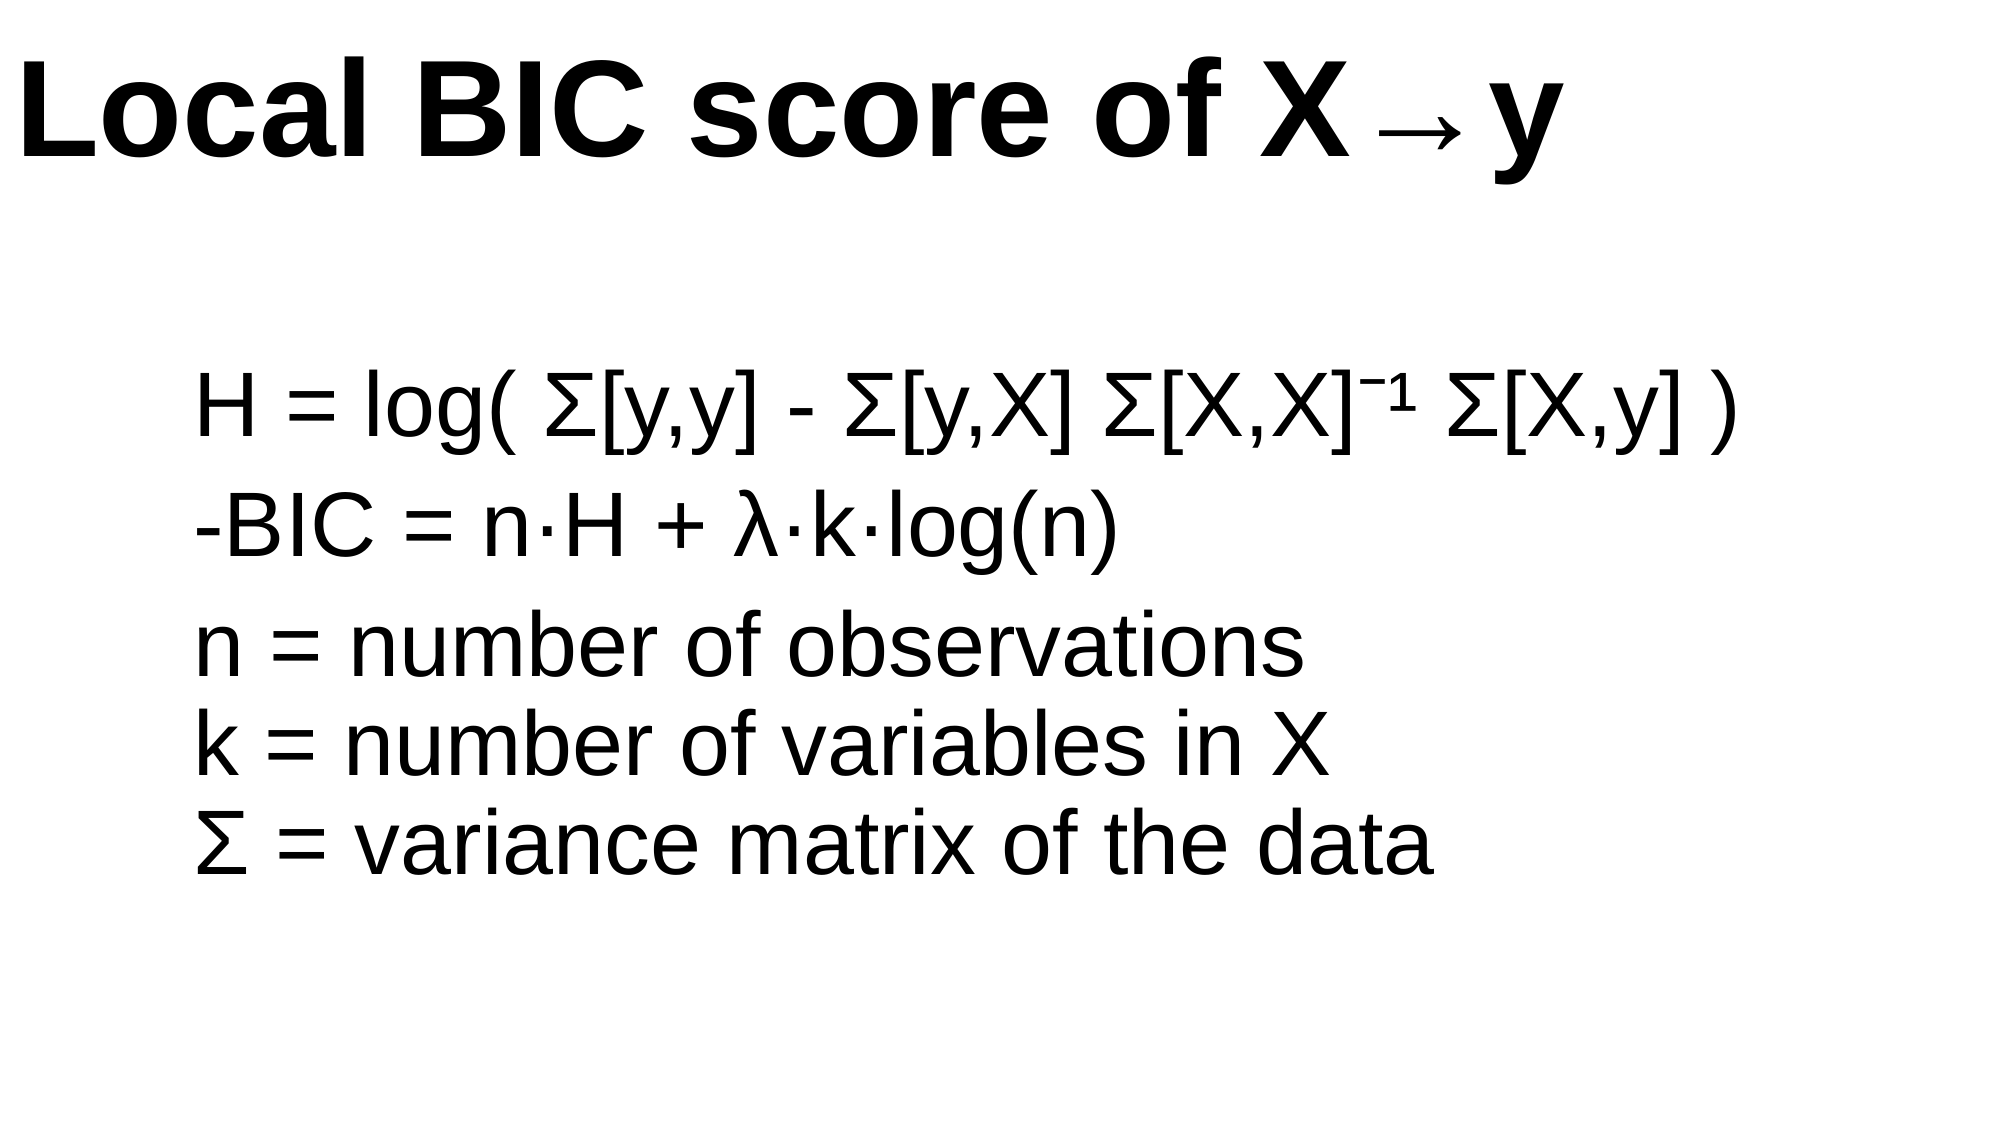

# Local BIC score of X→y
       H = log( Σ[y,y] - Σ[y,X] Σ[X,X]⁻¹ Σ[X,y] )
       -BIC = n·H + λ·k·log(n)
       n = number of observations
       k = number of variables in X
       Σ = variance matrix of the data